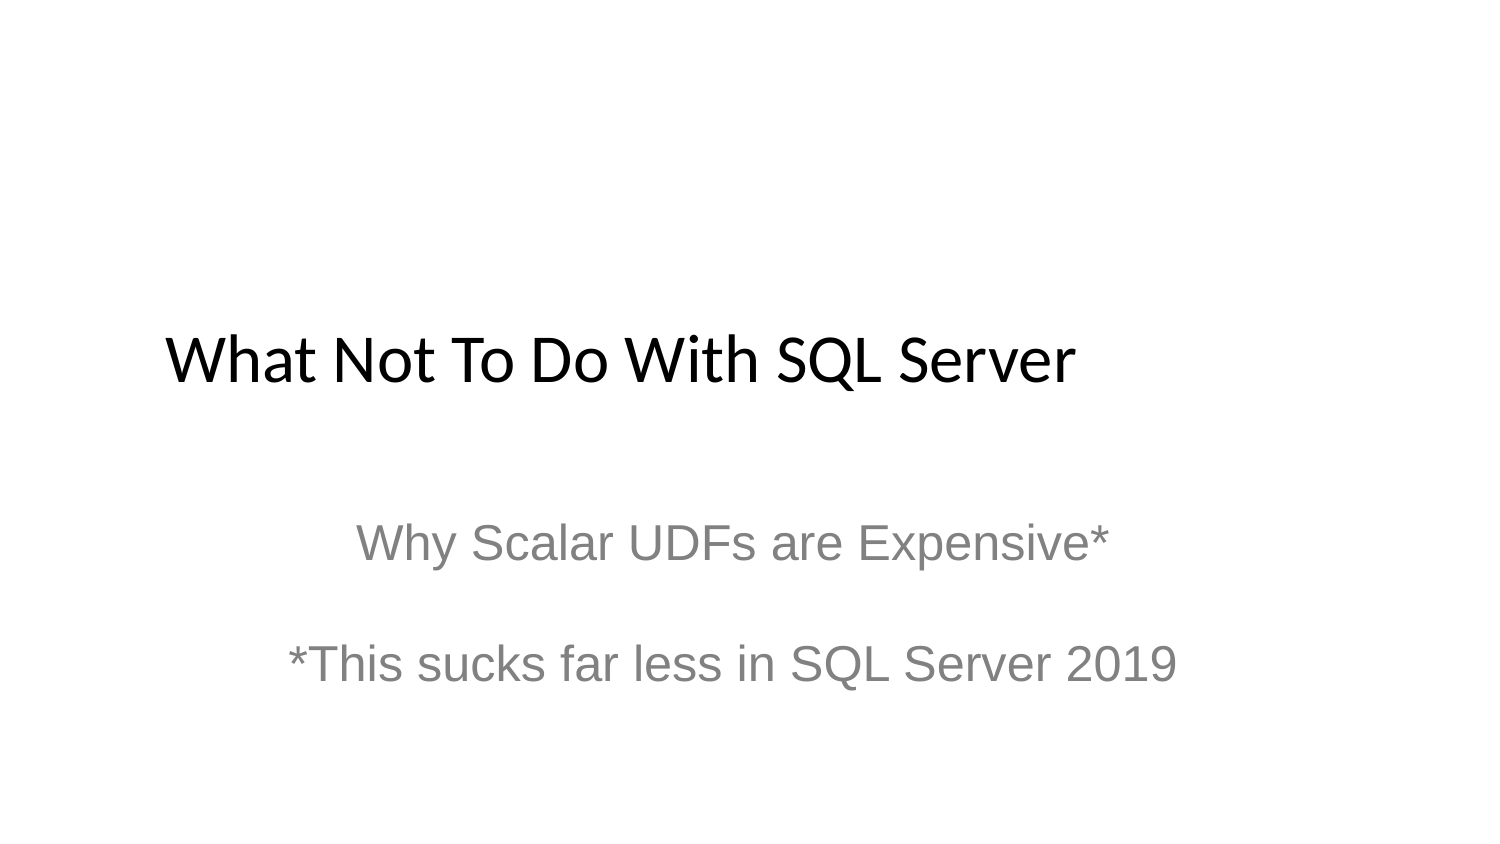

# What Not To Do With SQL Server
Why Scalar UDFs are Expensive*

*This sucks far less in SQL Server 2019